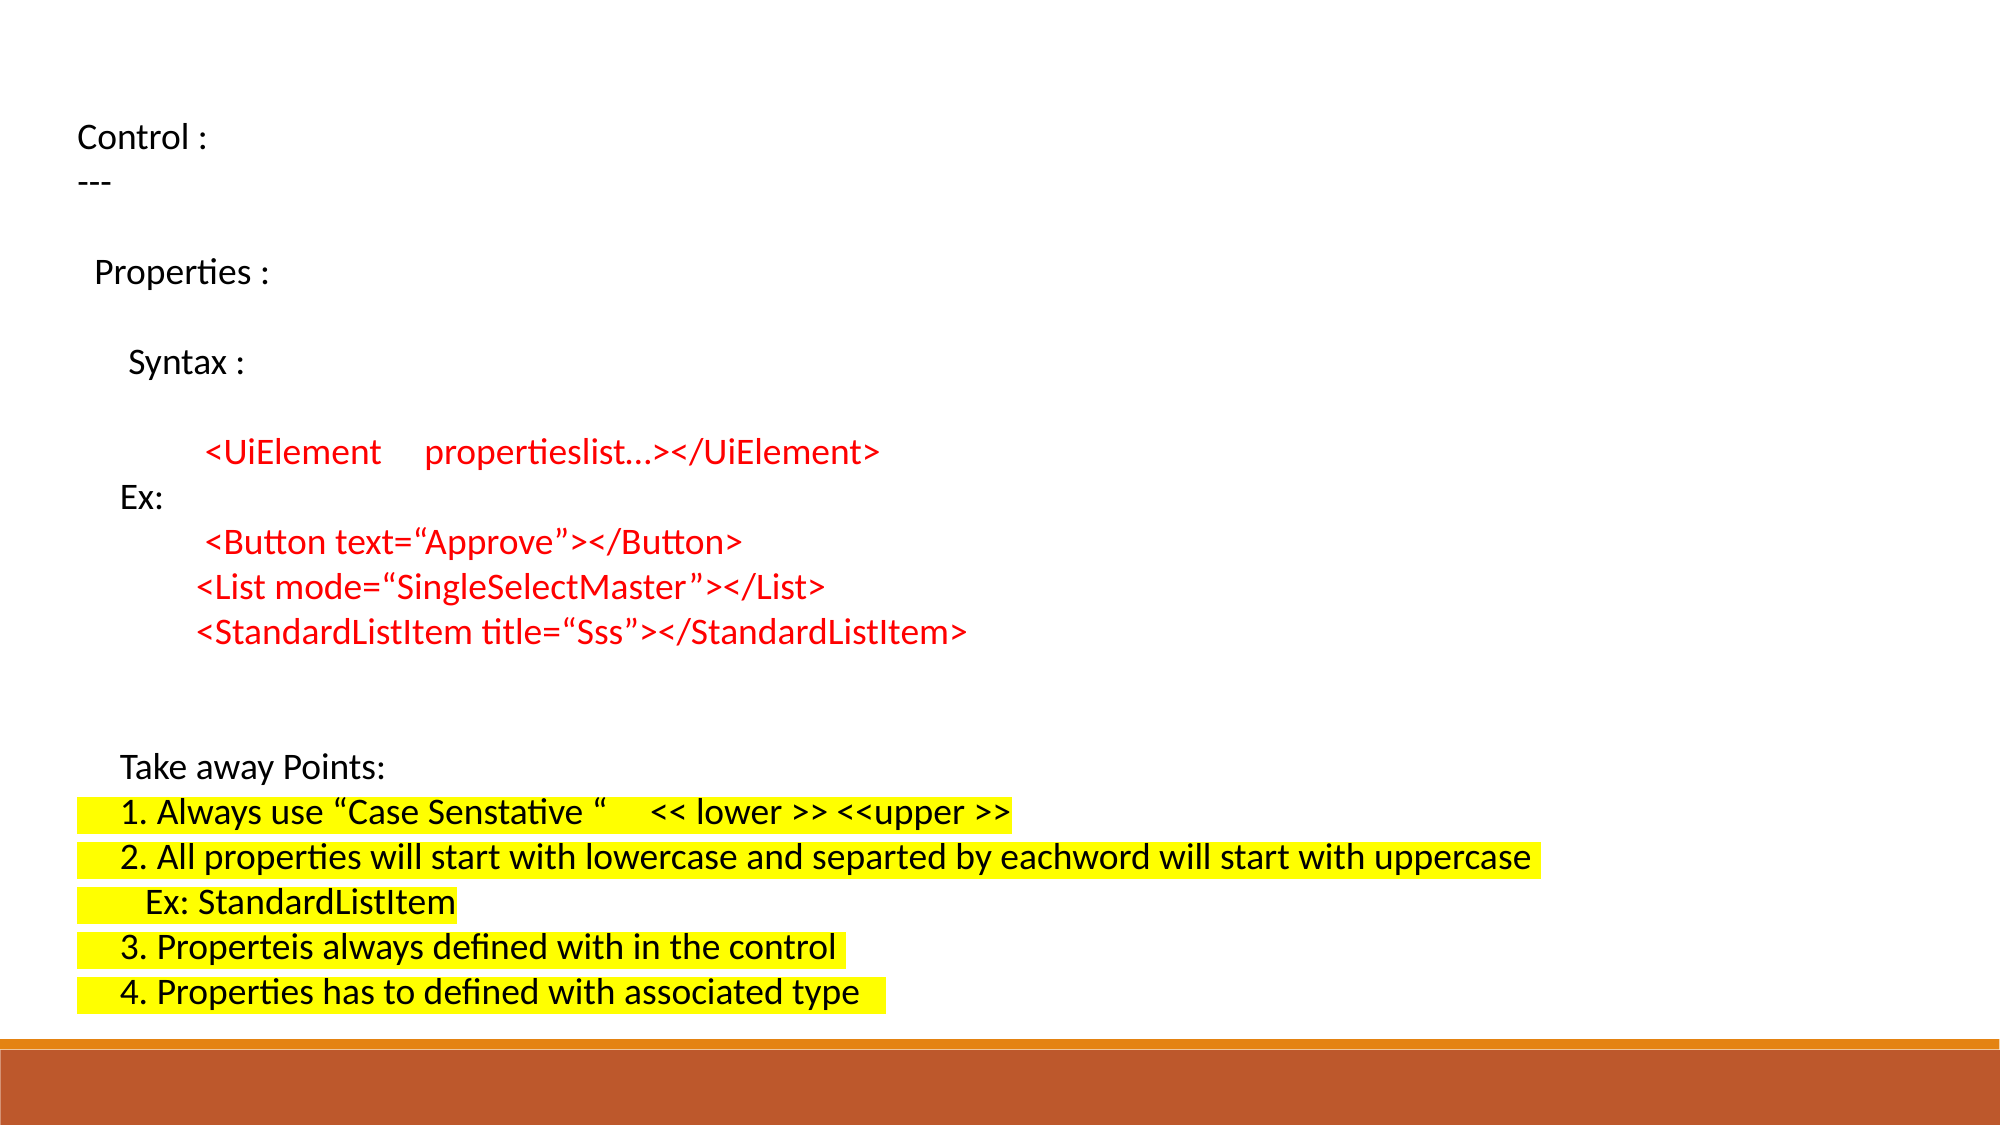

Control :
---

  Properties :

      Syntax :

               <UiElement     propertieslist…></UiElement>
     Ex:
               <Button text=“Approve”></Button>
              <List mode=“SingleSelectMaster”></List>
              <StandardListItem title=“Sss”></StandardListItem>

     Take away Points:
     1. Always use “Case Senstative “     << lower >> <<upper >>
     2. All properties will start with lowercase and separted by eachword will start with uppercase
        Ex: StandardListItem
     3. Properteis always defined with in the control
     4. Properties has to defined with associated type